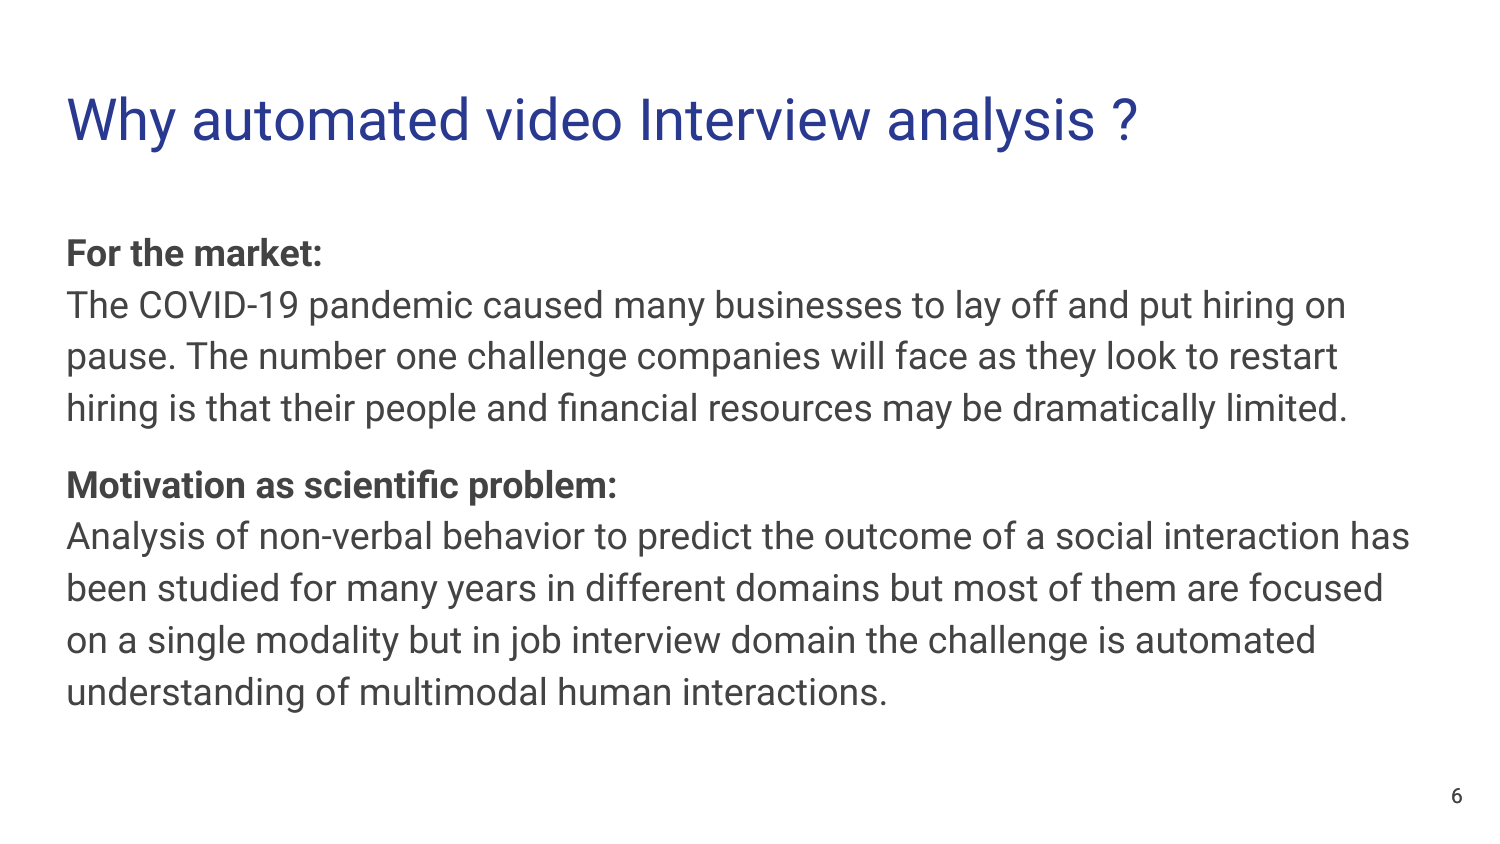

# Why automated video Interview analysis ?

For the market:
The COVID-19 pandemic caused many businesses to lay off and put hiring on pause. The number one challenge companies will face as they look to restart hiring is that their people and financial resources may be dramatically limited.
Motivation as scientific problem:
Analysis of non-verbal behavior to predict the outcome of a social interaction has been studied for many years in different domains but most of them are focused on a single modality but in job interview domain the challenge is automated understanding of multimodal human interactions.
6
6